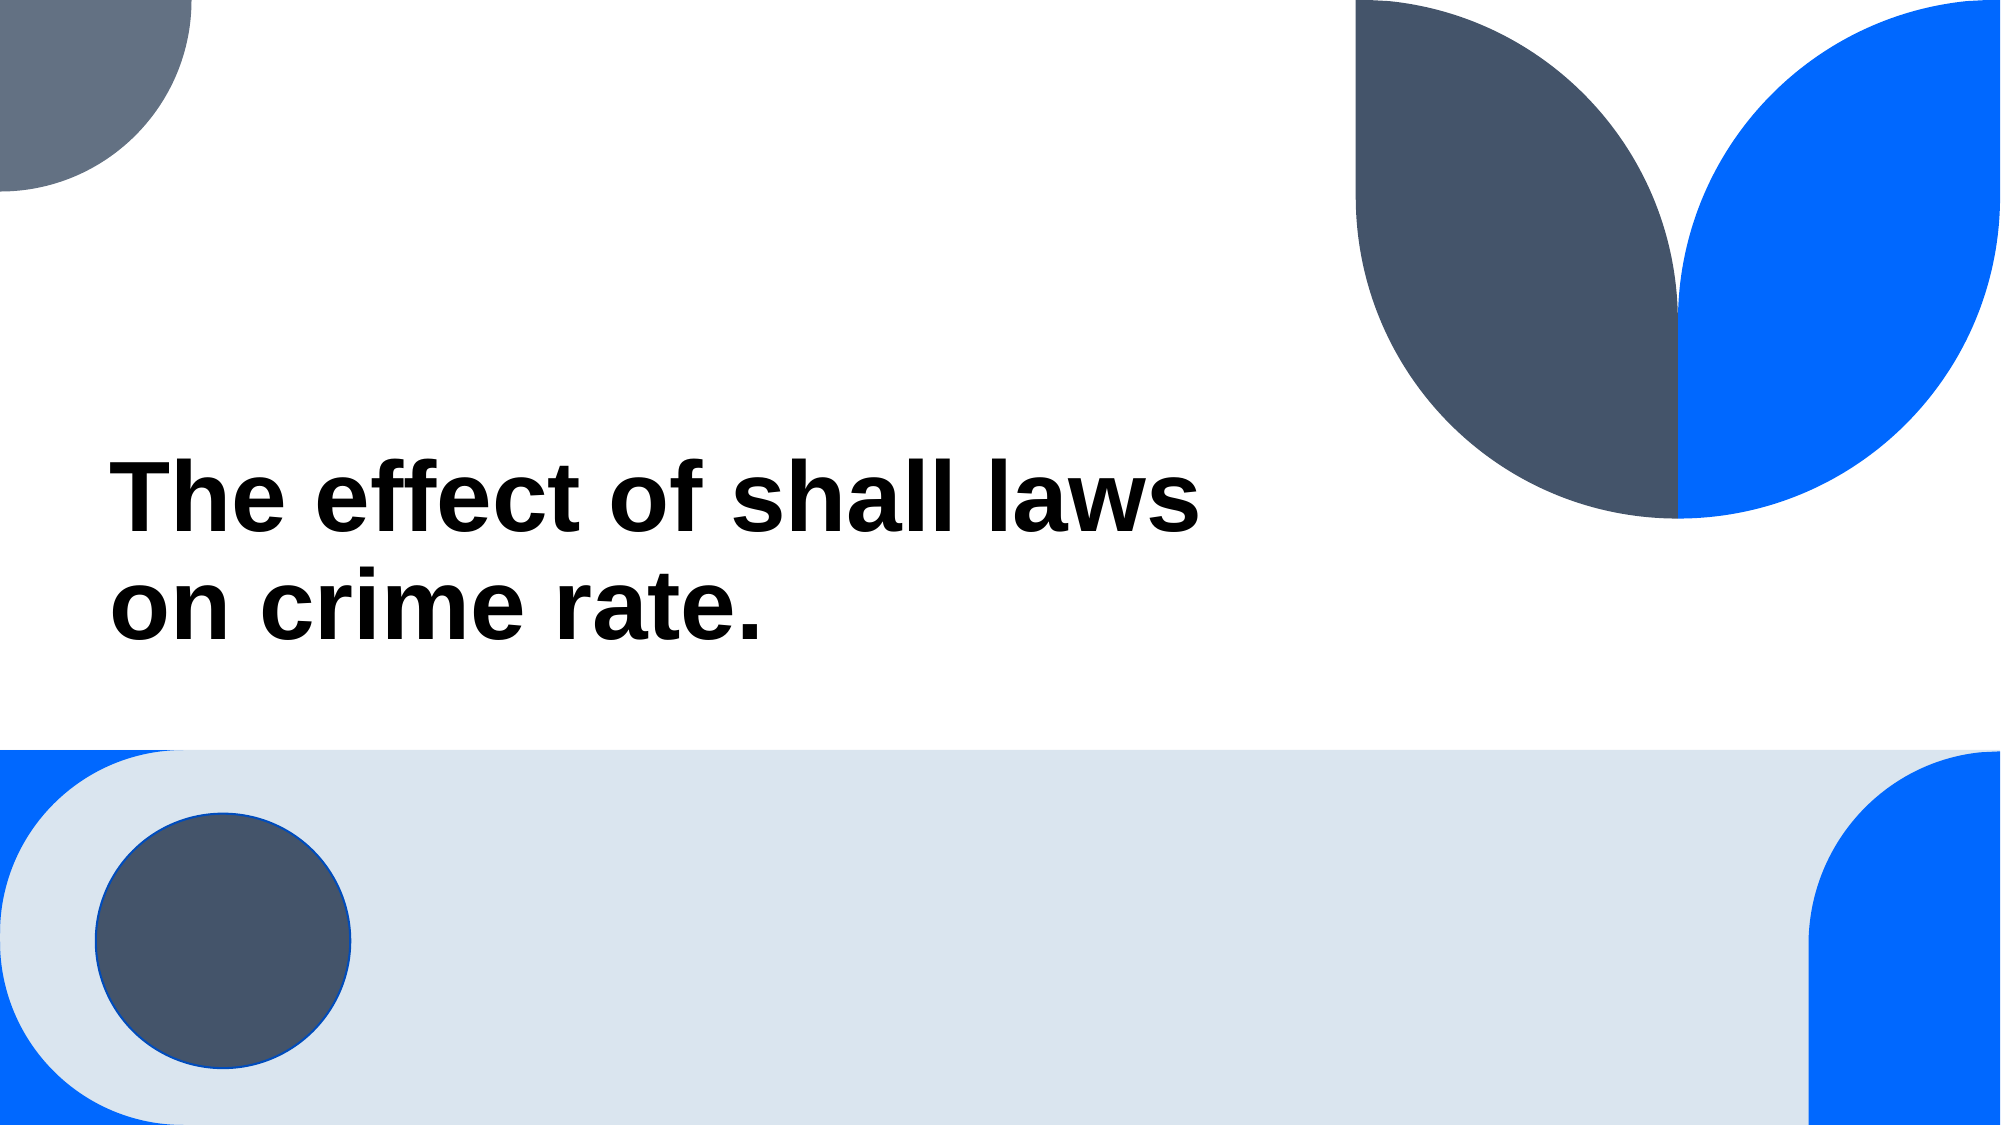

# The effect of shall laws on crime rate.